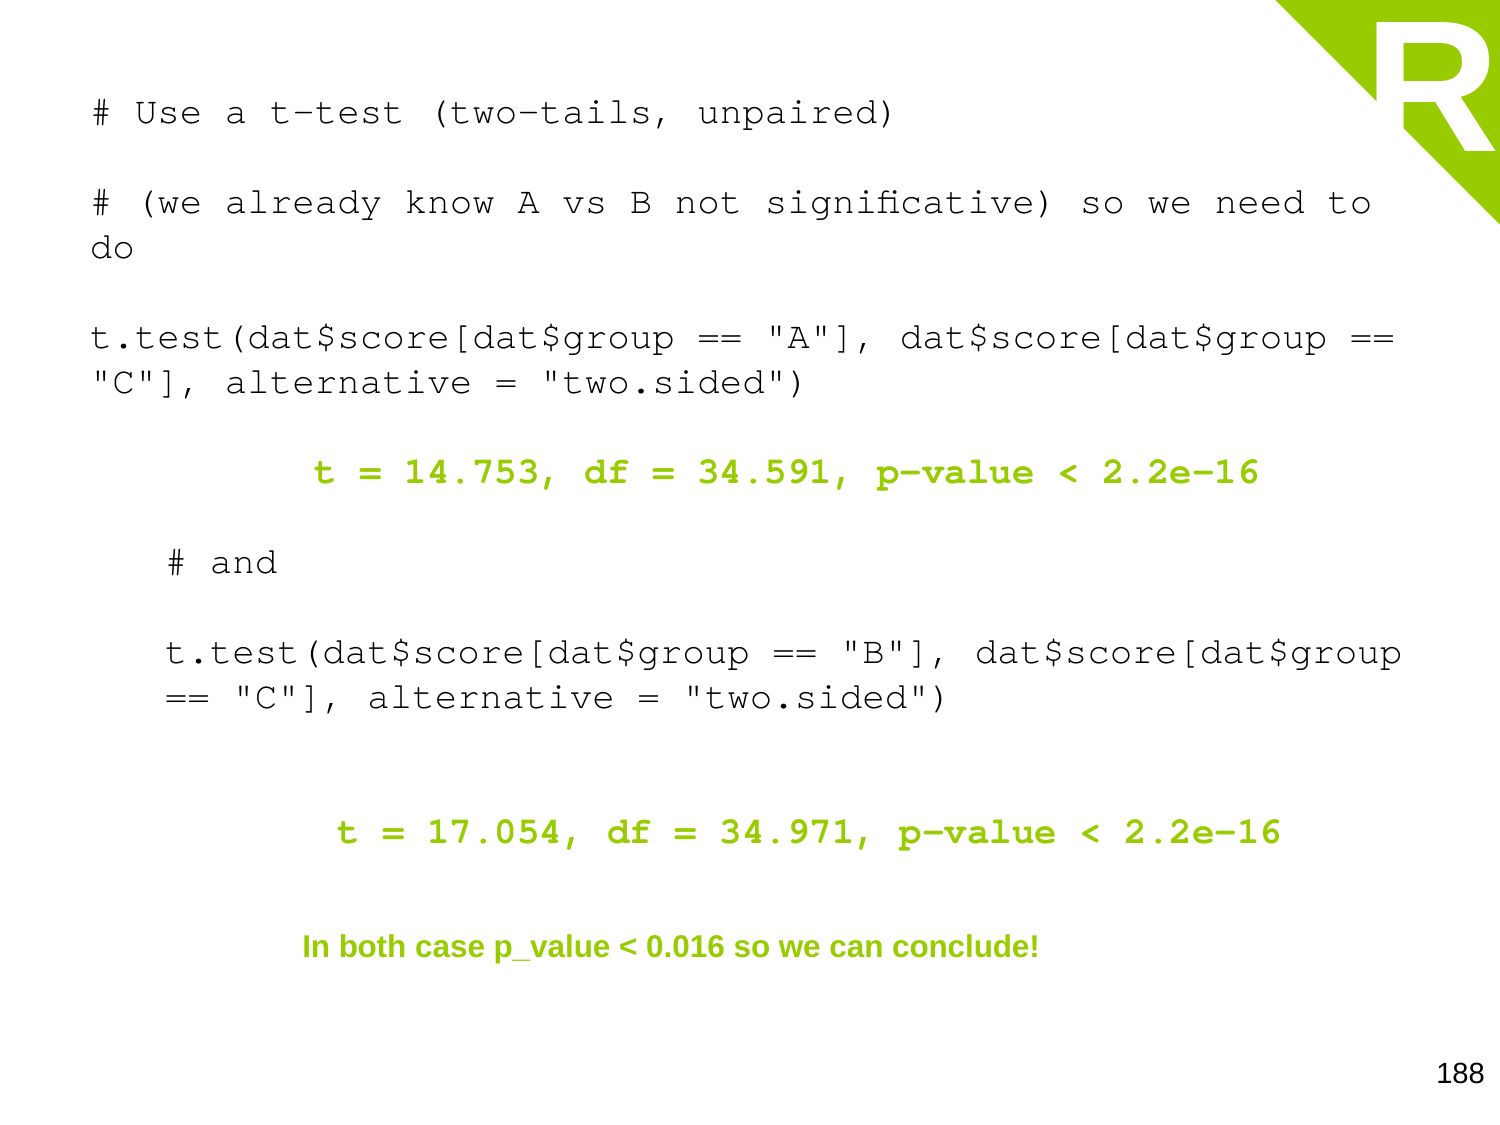

R

# Use a t-test (two-tails, unpaired)

# (we already know A vs B not significative) so we need to do

t.test(dat$score[dat$group == "A"], dat$score[dat$group == "C"], alternative = "two.sided")

	t = 14.753, df = 34.591, p-value < 2.2e-16

# and

t.test(dat$score[dat$group == "B"], dat$score[dat$group == "C"], alternative = "two.sided")

	 t = 17.054, df = 34.971, p-value < 2.2e-16

In both case p_value < 0.016 so we can conclude!
188